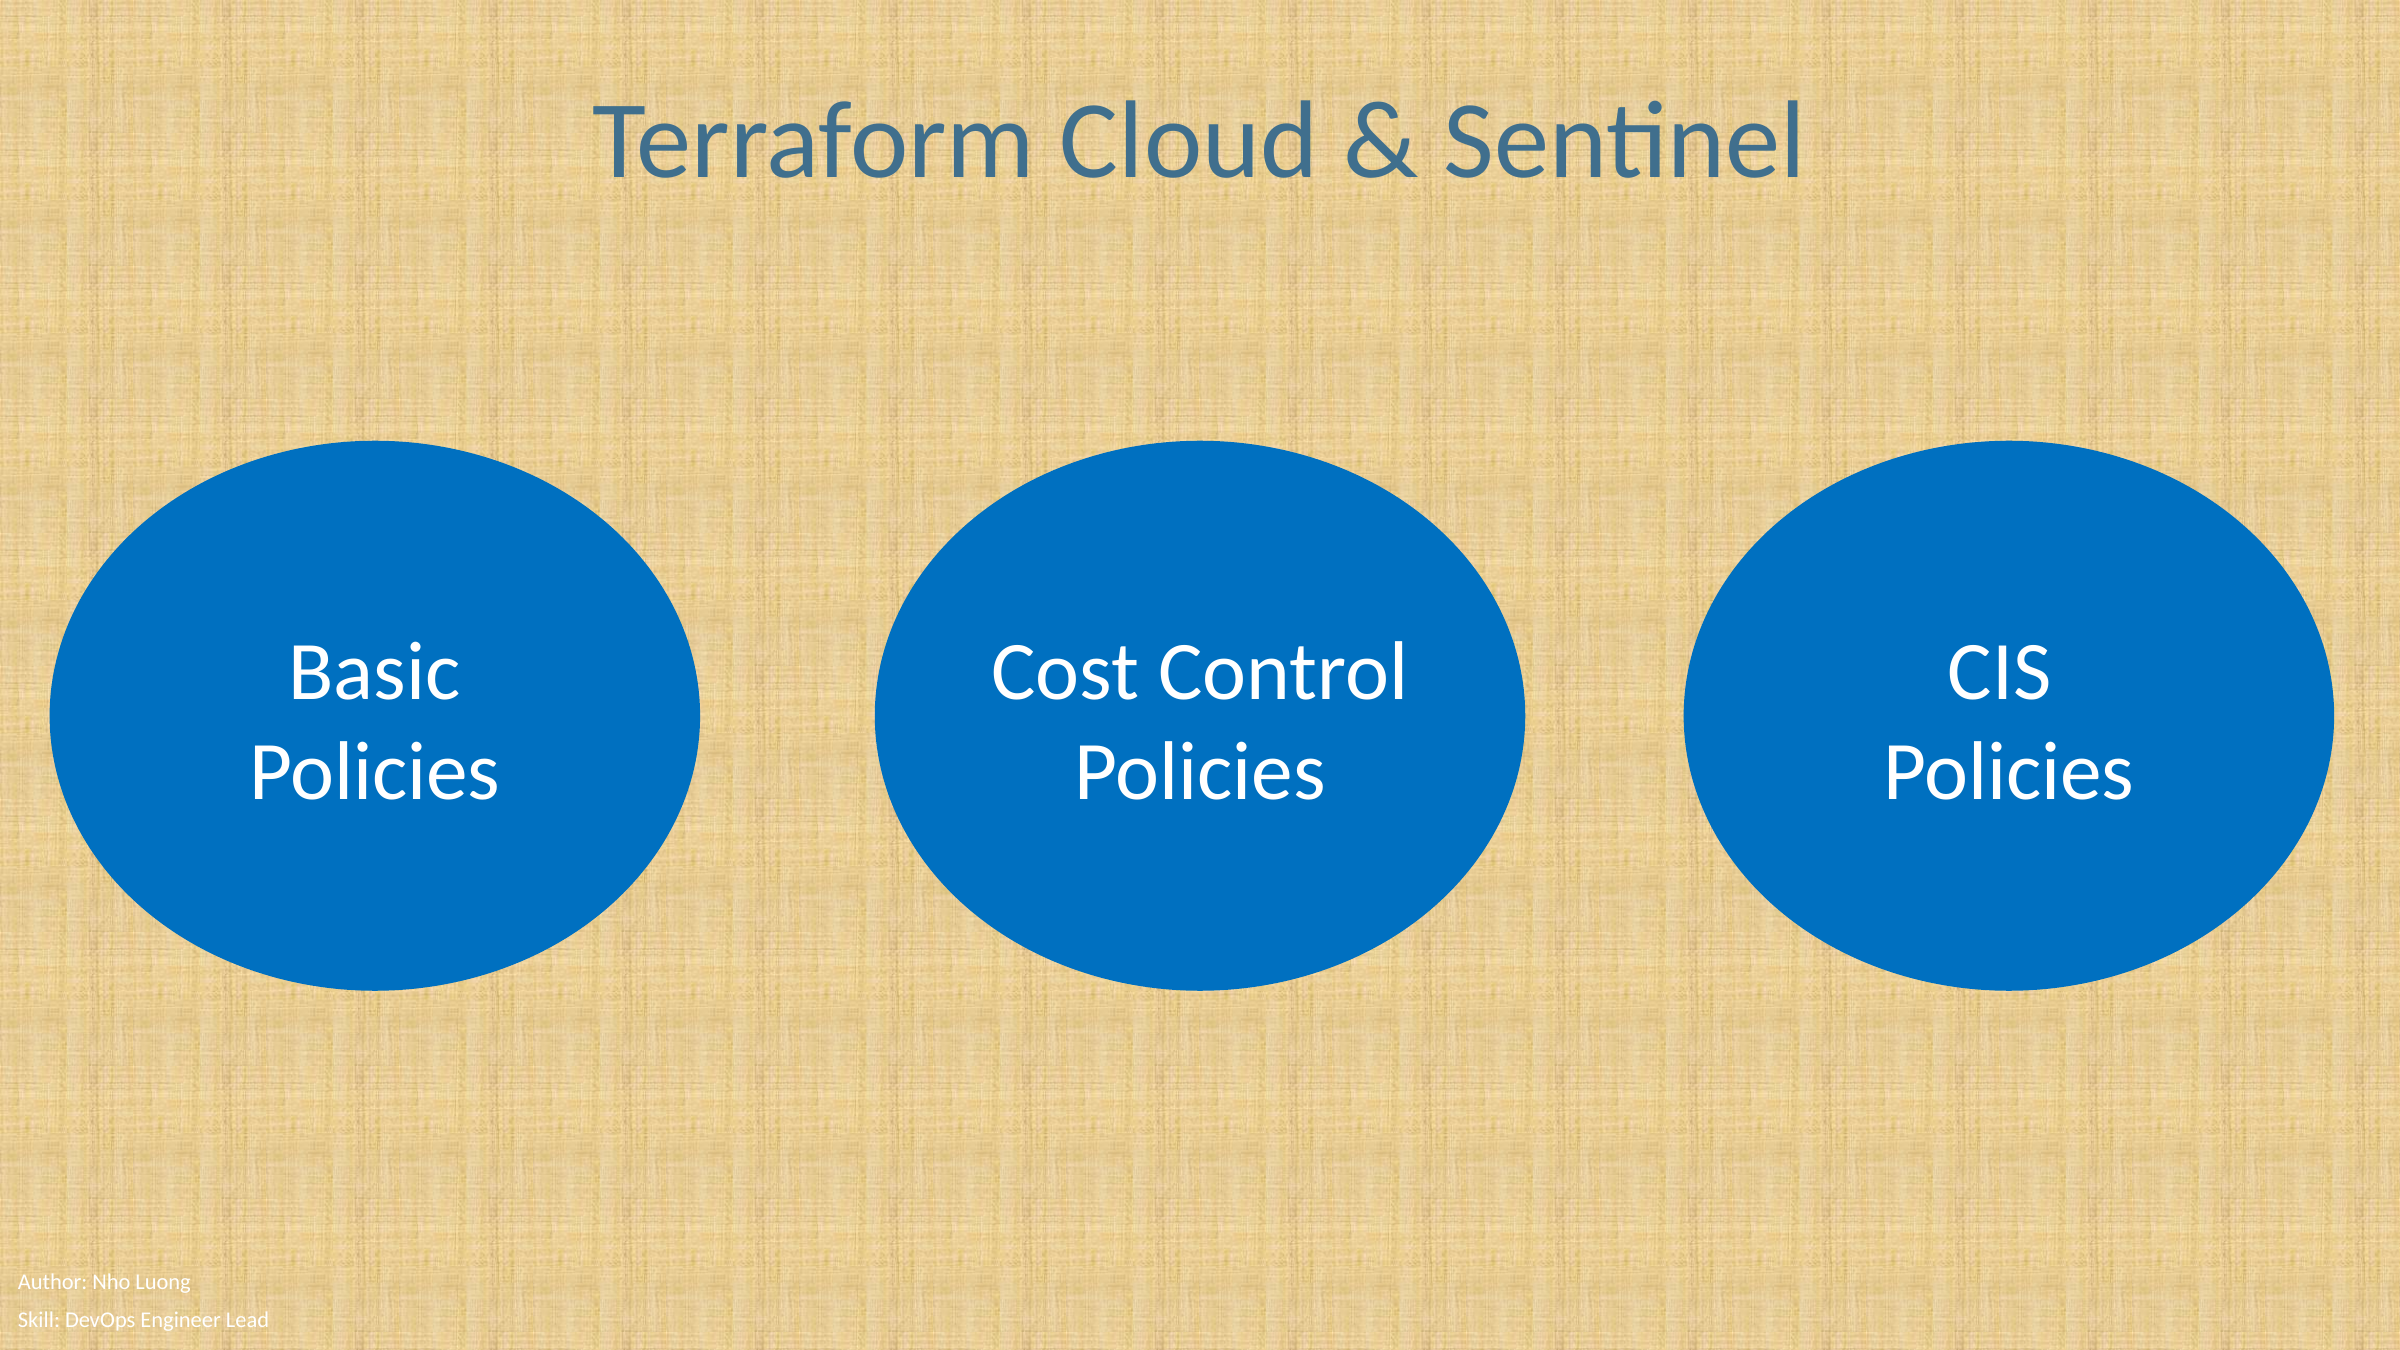

# Terraform Cloud & Sentinel
Basic Policies
Cost Control
Policies
CIS
Policies
Author: Nho Luong
Skill: DevOps Engineer Lead